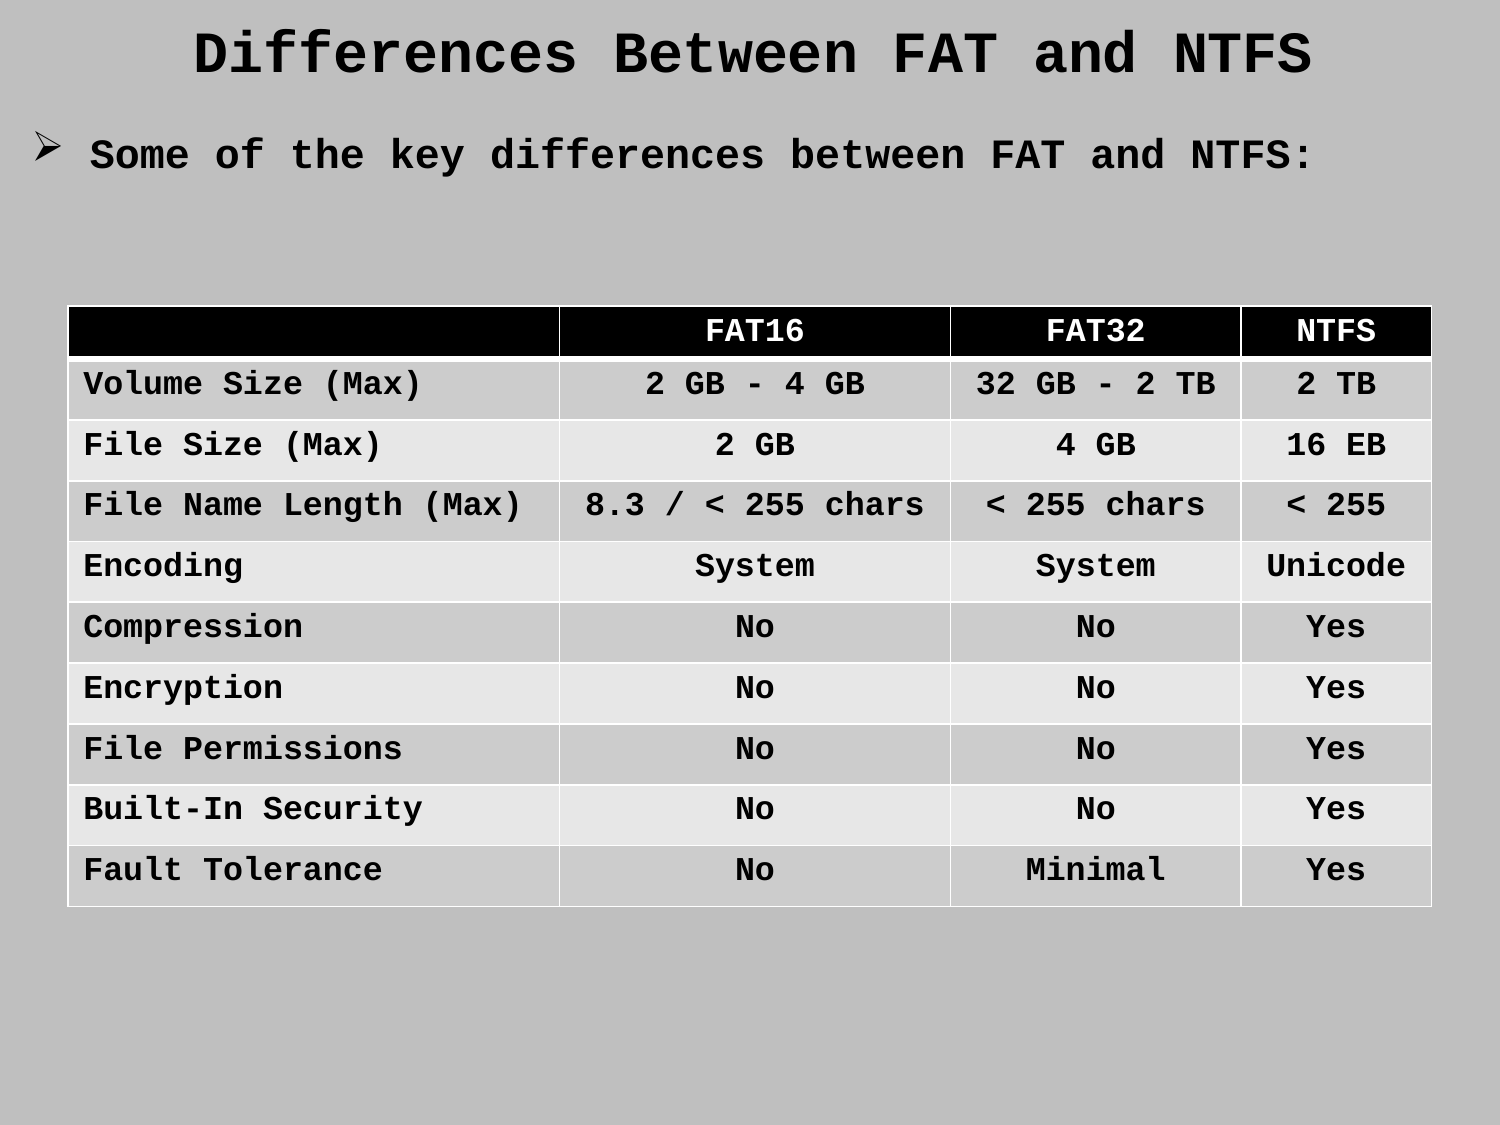

Differences Between FAT and NTFS
 Some of the key differences between FAT and NTFS:
|  | FAT16 | FAT32 | NTFS |
| --- | --- | --- | --- |
| Volume Size (Max) | 2 GB - 4 GB | 32 GB - 2 TB | 2 TB |
| File Size (Max) | 2 GB | 4 GB | 16 EB |
| File Name Length (Max) | 8.3 / < 255 chars | < 255 chars | < 255 |
| Encoding | System | System | Unicode |
| Compression | No | No | Yes |
| Encryption | No | No | Yes |
| File Permissions | No | No | Yes |
| Built-In Security | No | No | Yes |
| Fault Tolerance | No | Minimal | Yes |